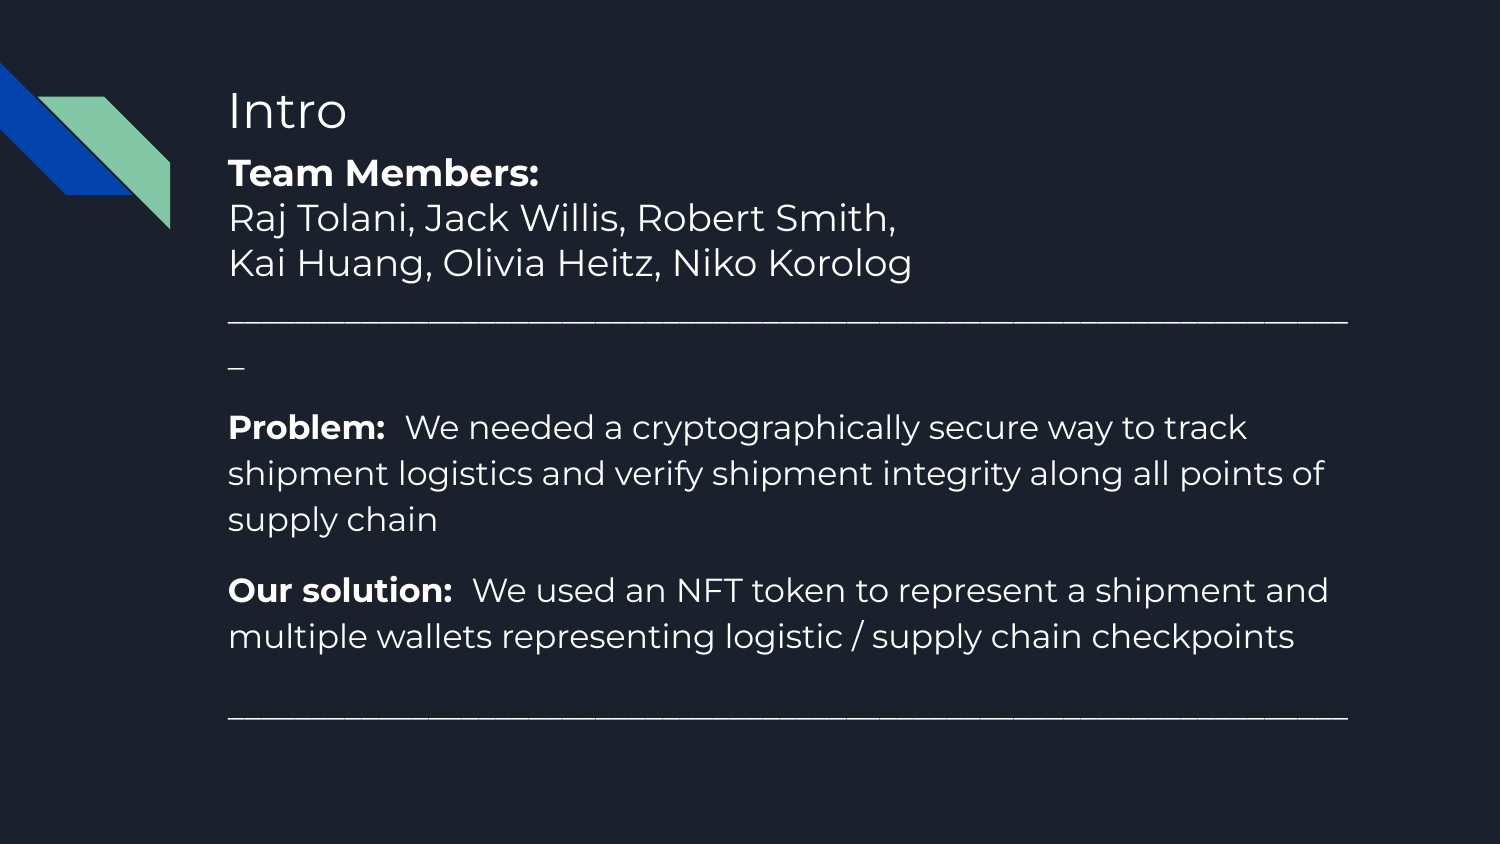

# Intro

Team Members:
Raj Tolani, Jack Willis, Robert Smith,
Kai Huang, Olivia Heitz, Niko Korolog
____________________________________________________________________
Problem:  We needed a cryptographically secure way to track shipment logistics and verify shipment integrity along all points of supply chain
Our solution:  We used an NFT token to represent a shipment and multiple wallets representing logistic / supply chain checkpoints
___________________________________________________________________